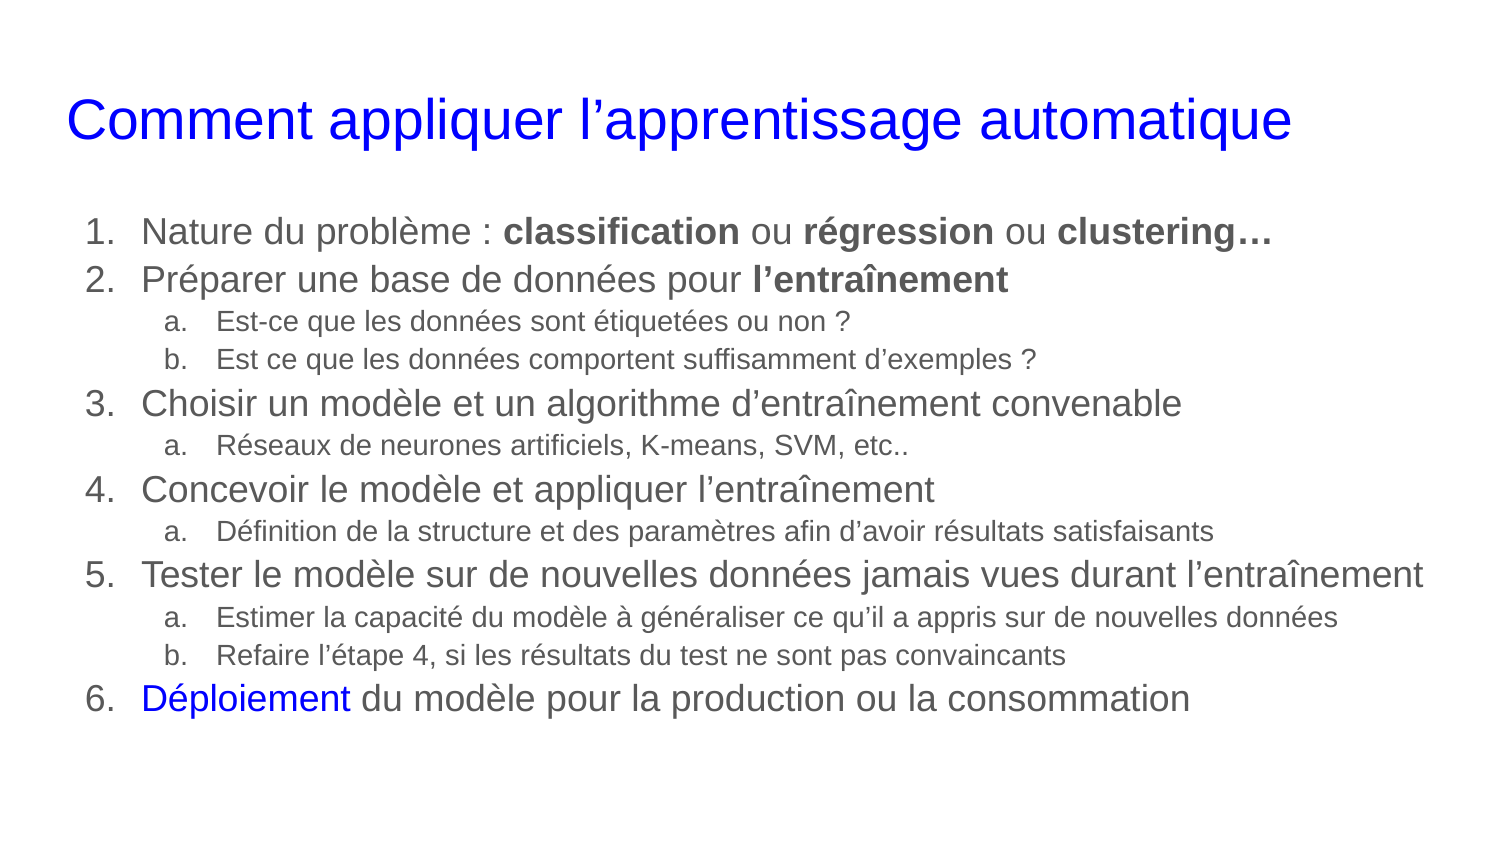

# Comment appliquer l’apprentissage automatique
Nature du problème : classification ou régression ou clustering…
Préparer une base de données pour l’entraînement
Est-ce que les données sont étiquetées ou non ?
Est ce que les données comportent suffisamment d’exemples ?
Choisir un modèle et un algorithme d’entraînement convenable
Réseaux de neurones artificiels, K-means, SVM, etc..
Concevoir le modèle et appliquer l’entraînement
Définition de la structure et des paramètres afin d’avoir résultats satisfaisants
Tester le modèle sur de nouvelles données jamais vues durant l’entraînement
Estimer la capacité du modèle à généraliser ce qu’il a appris sur de nouvelles données
Refaire l’étape 4, si les résultats du test ne sont pas convaincants
Déploiement du modèle pour la production ou la consommation